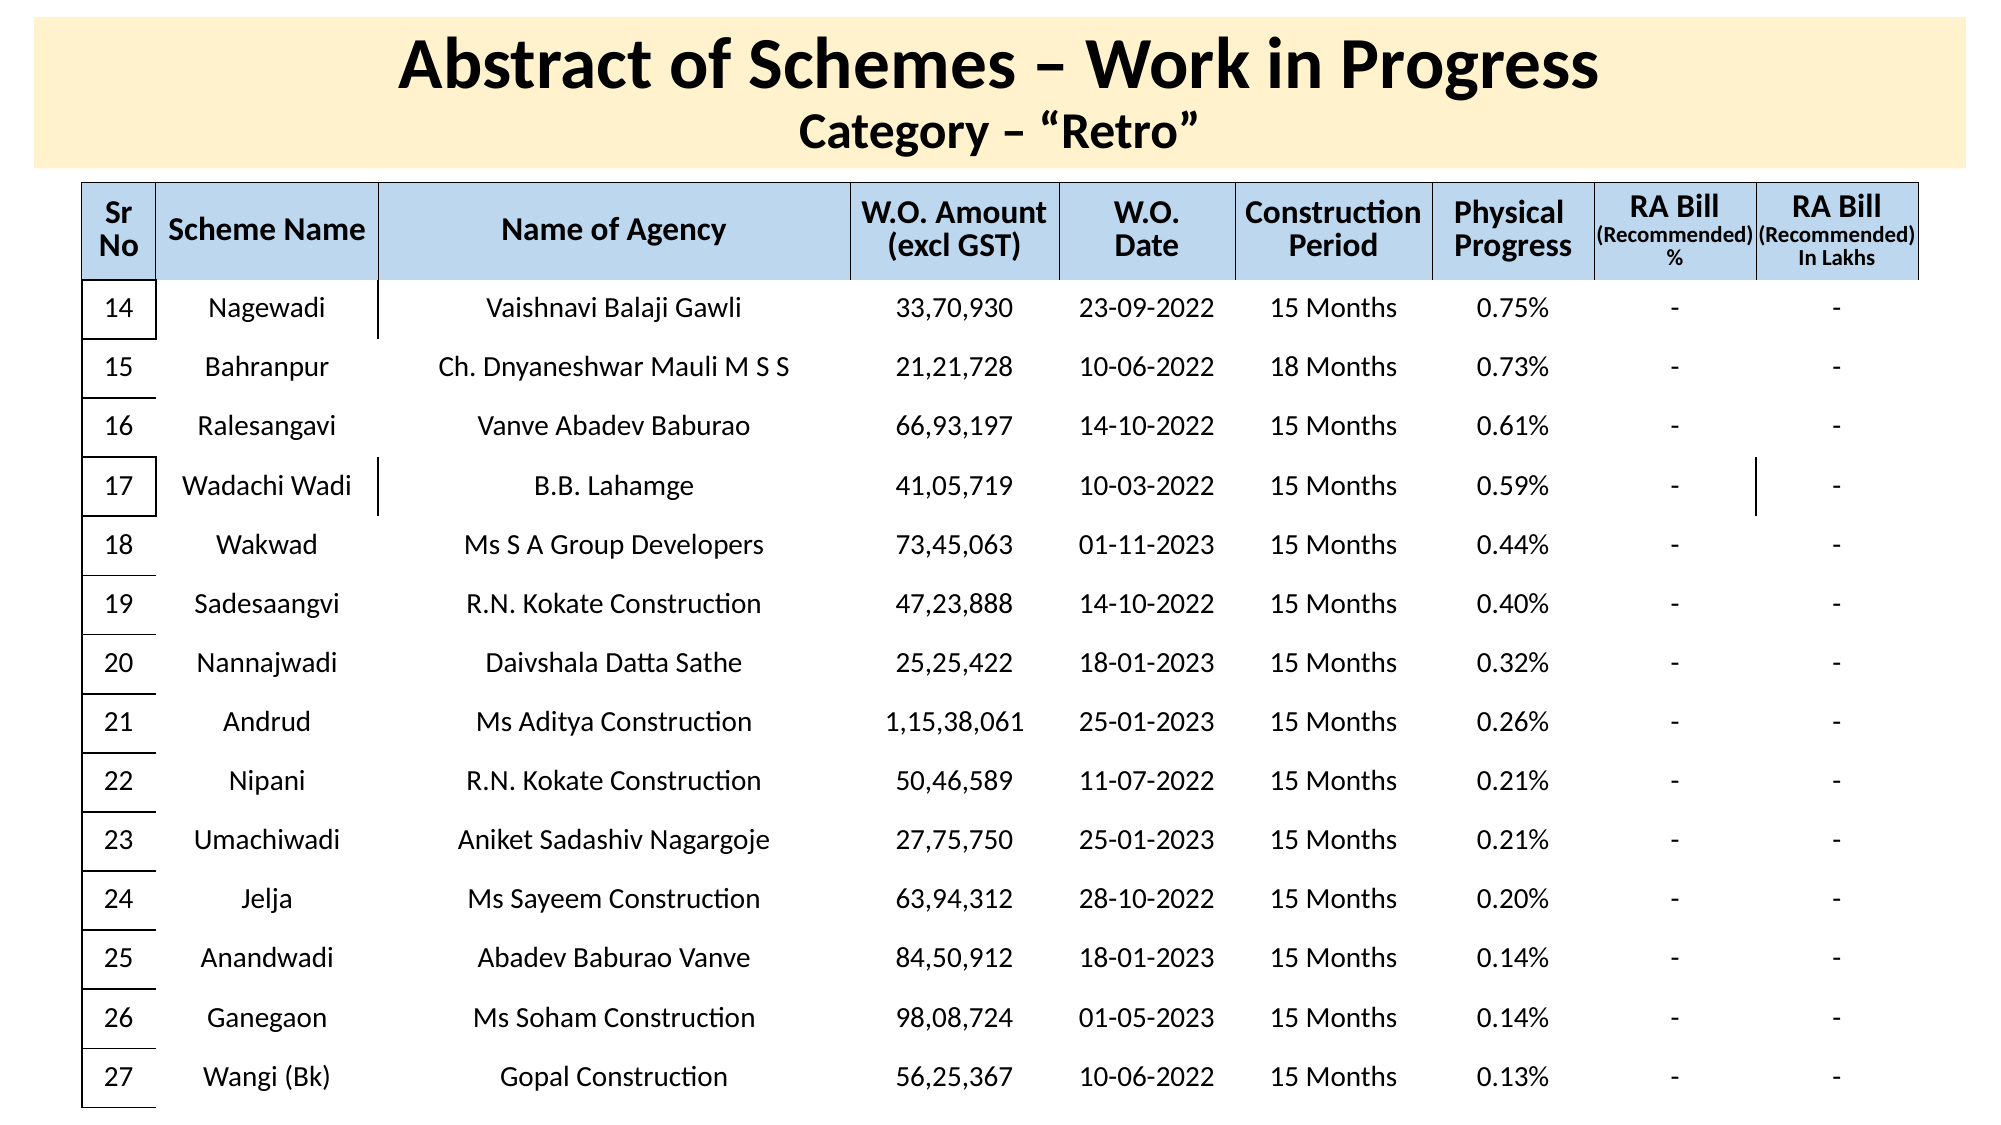

# Abstract of Schemes – Work in Progress Category – “Retro”
| Sr No | Scheme Name | Name of Agency | W.O. Amount (excl GST) | W.O. Date | Construction Period | Physical Progress | RA Bill (Recommended) % | RA Bill (Recommended) In Lakhs |
| --- | --- | --- | --- | --- | --- | --- | --- | --- |
| 14 | Nagewadi | Vaishnavi Balaji Gawli | 33,70,930 | 23-09-2022 | 15 Months | 0.75% | - | - |
| --- | --- | --- | --- | --- | --- | --- | --- | --- |
| 15 | Bahranpur | Ch. Dnyaneshwar Mauli M S S | 21,21,728 | 10-06-2022 | 18 Months | 0.73% | - | - |
| 16 | Ralesangavi | Vanve Abadev Baburao | 66,93,197 | 14-10-2022 | 15 Months | 0.61% | - | - |
| 17 | Wadachi Wadi | B.B. Lahamge | 41,05,719 | 10-03-2022 | 15 Months | 0.59% | - | - |
| 18 | Wakwad | Ms S A Group Developers | 73,45,063 | 01-11-2023 | 15 Months | 0.44% | - | - |
| 19 | Sadesaangvi | R.N. Kokate Construction | 47,23,888 | 14-10-2022 | 15 Months | 0.40% | - | - |
| 20 | Nannajwadi | Daivshala Datta Sathe | 25,25,422 | 18-01-2023 | 15 Months | 0.32% | - | - |
| 21 | Andrud | Ms Aditya Construction | 1,15,38,061 | 25-01-2023 | 15 Months | 0.26% | - | - |
| 22 | Nipani | R.N. Kokate Construction | 50,46,589 | 11-07-2022 | 15 Months | 0.21% | - | - |
| 23 | Umachiwadi | Aniket Sadashiv Nagargoje | 27,75,750 | 25-01-2023 | 15 Months | 0.21% | - | - |
| 24 | Jelja | Ms Sayeem Construction | 63,94,312 | 28-10-2022 | 15 Months | 0.20% | - | - |
| 25 | Anandwadi | Abadev Baburao Vanve | 84,50,912 | 18-01-2023 | 15 Months | 0.14% | - | - |
| 26 | Ganegaon | Ms Soham Construction | 98,08,724 | 01-05-2023 | 15 Months | 0.14% | - | - |
| 27 | Wangi (Bk) | Gopal Construction | 56,25,367 | 10-06-2022 | 15 Months | 0.13% | - | - |